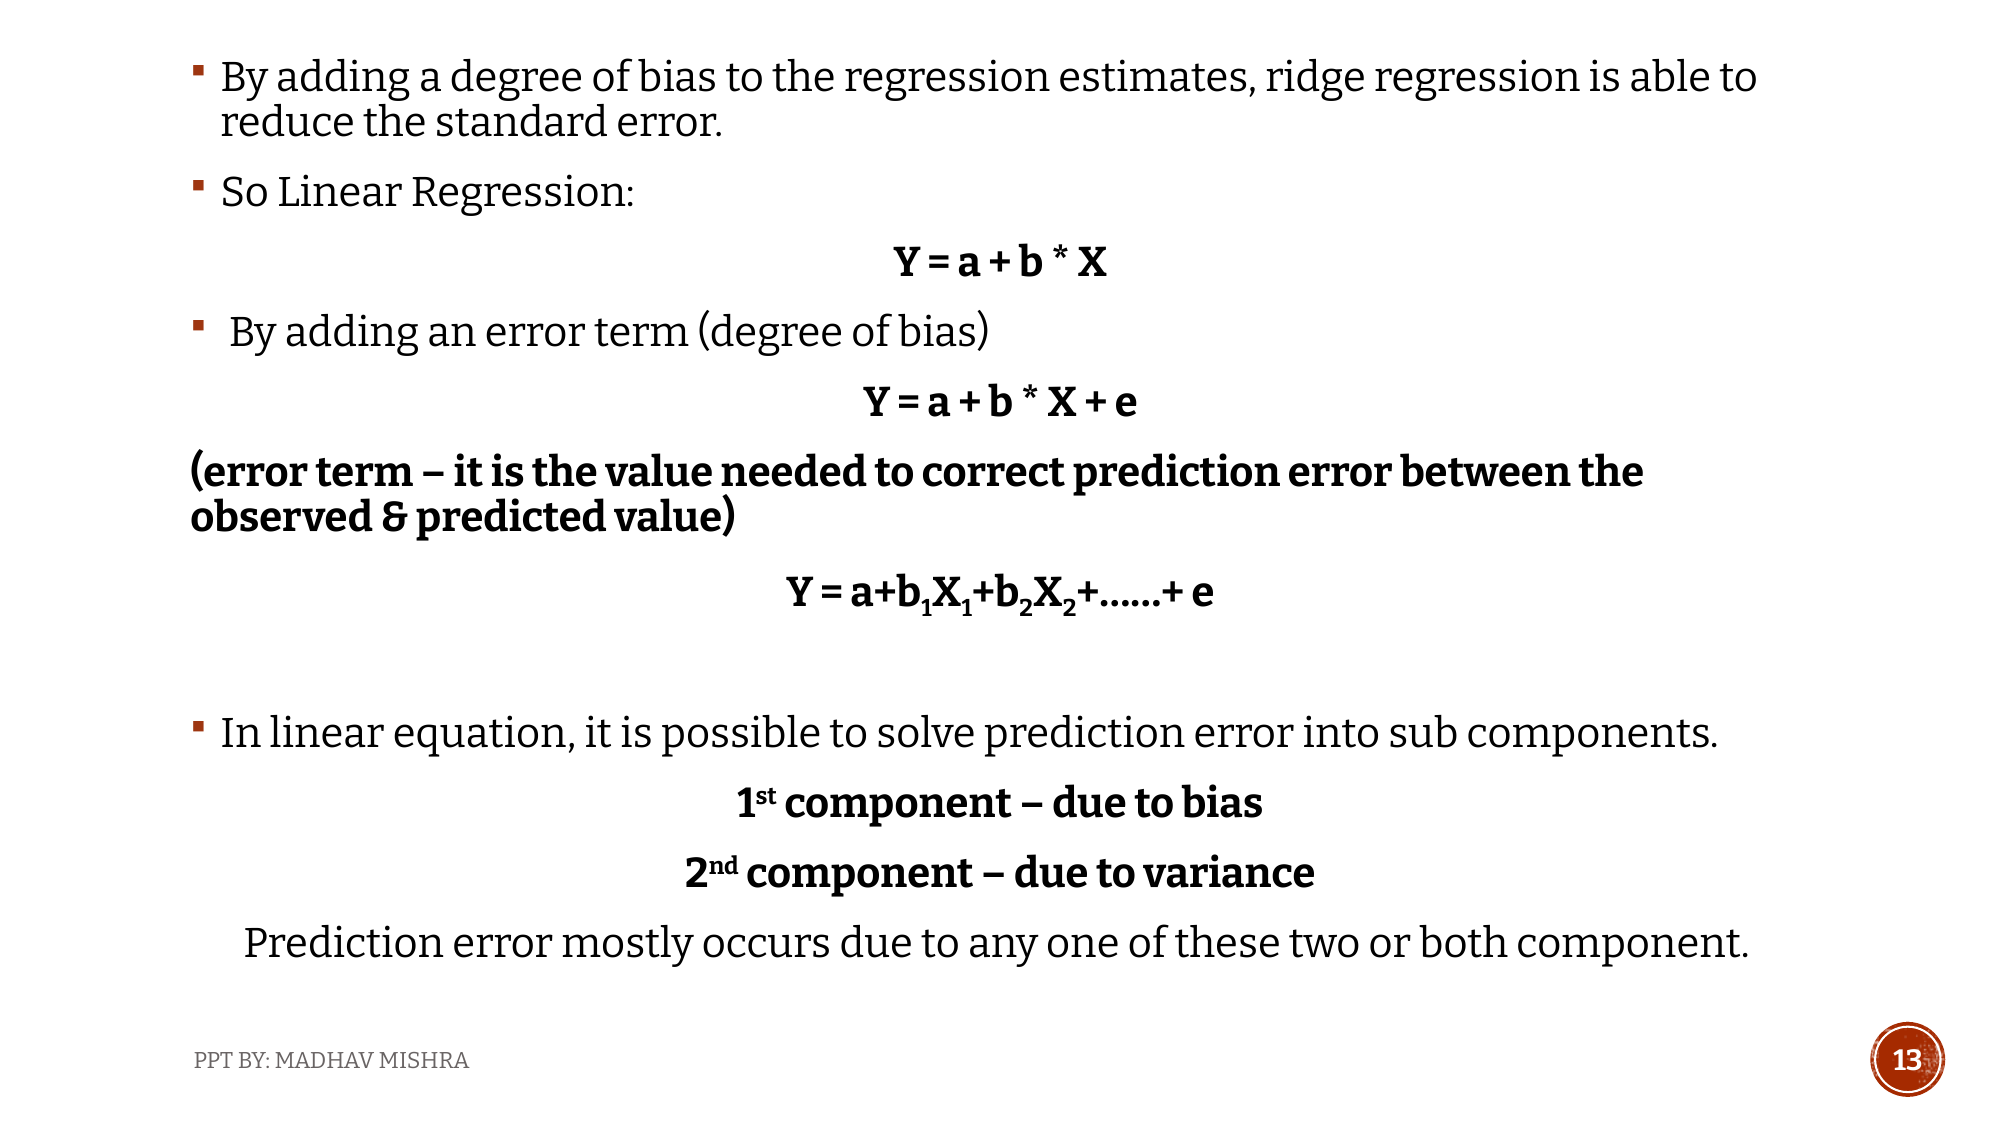

By adding a degree of bias to the regression estimates, ridge regression is able to reduce the standard error.
So Linear Regression:
Y = a + b * X
 By adding an error term (degree of bias)
Y = a + b * X + e
(error term – it is the value needed to correct prediction error between the observed & predicted value)
Y = a+b1X1+b2X2+……+ e

In linear equation, it is possible to solve prediction error into sub components.
1st component – due to bias
2nd component – due to variance
Prediction error mostly occurs due to any one of these two or both component.
PPT BY: MADHAV MISHRA
13